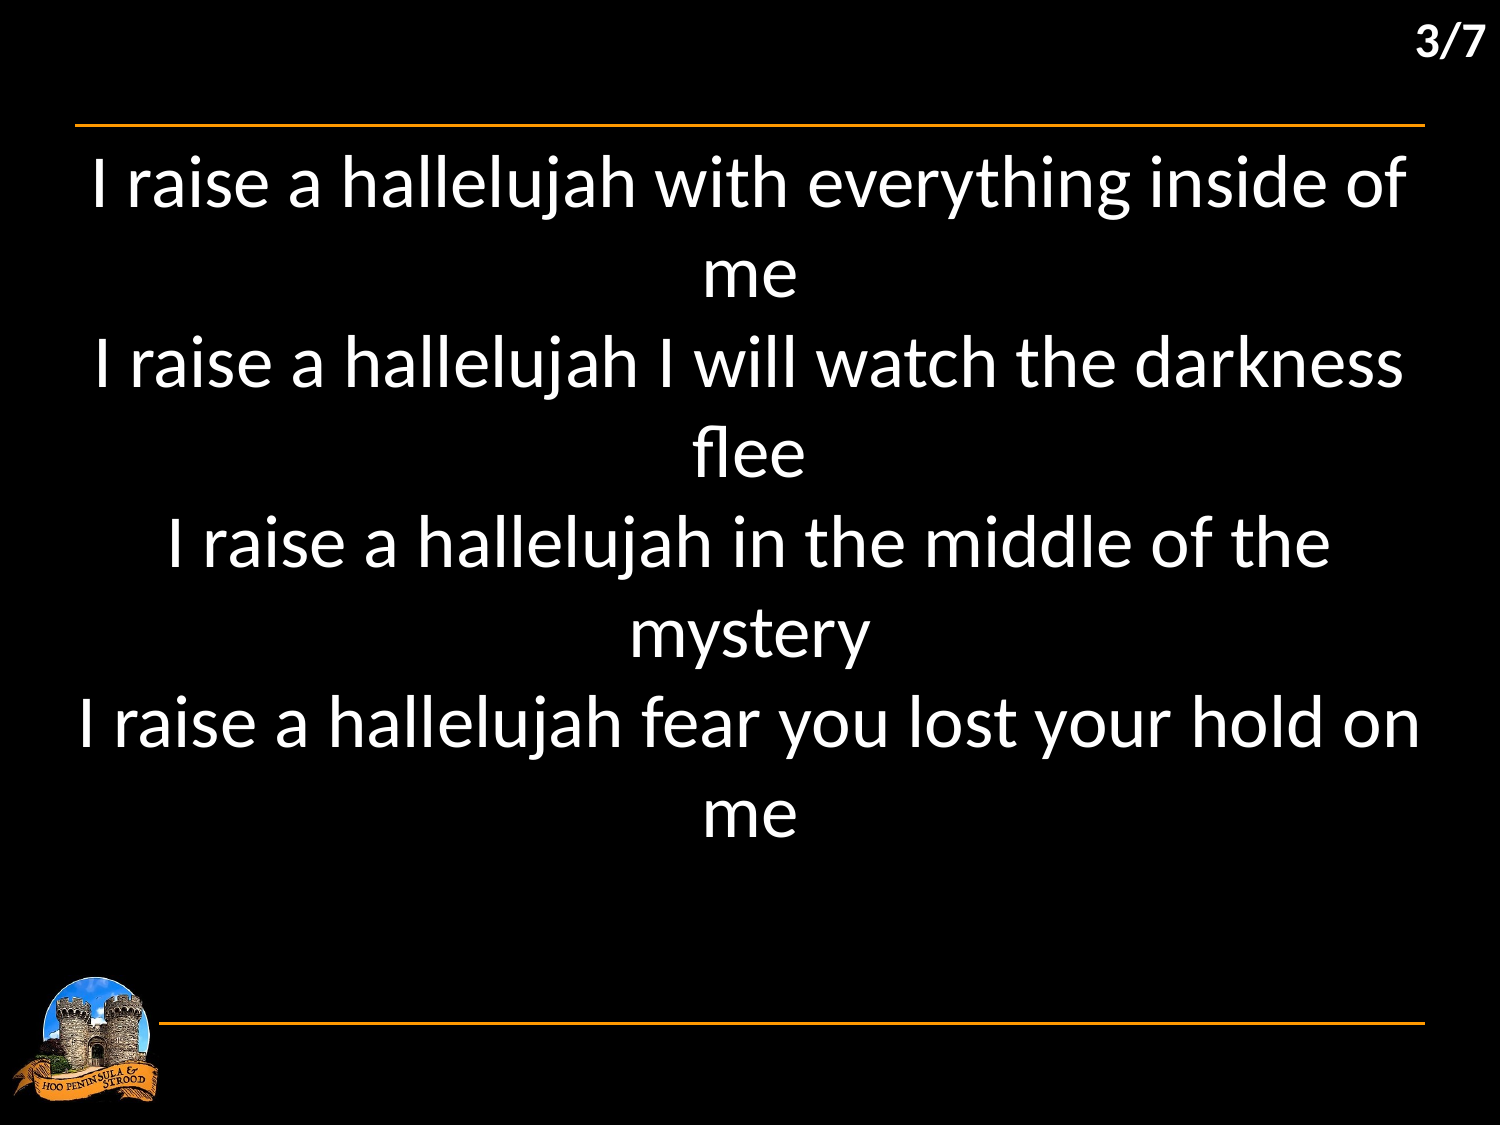

3/7
I raise a hallelujah with everything inside of me
I raise a hallelujah I will watch the darkness flee
I raise a hallelujah in the middle of the mystery
I raise a hallelujah fear you lost your hold on me